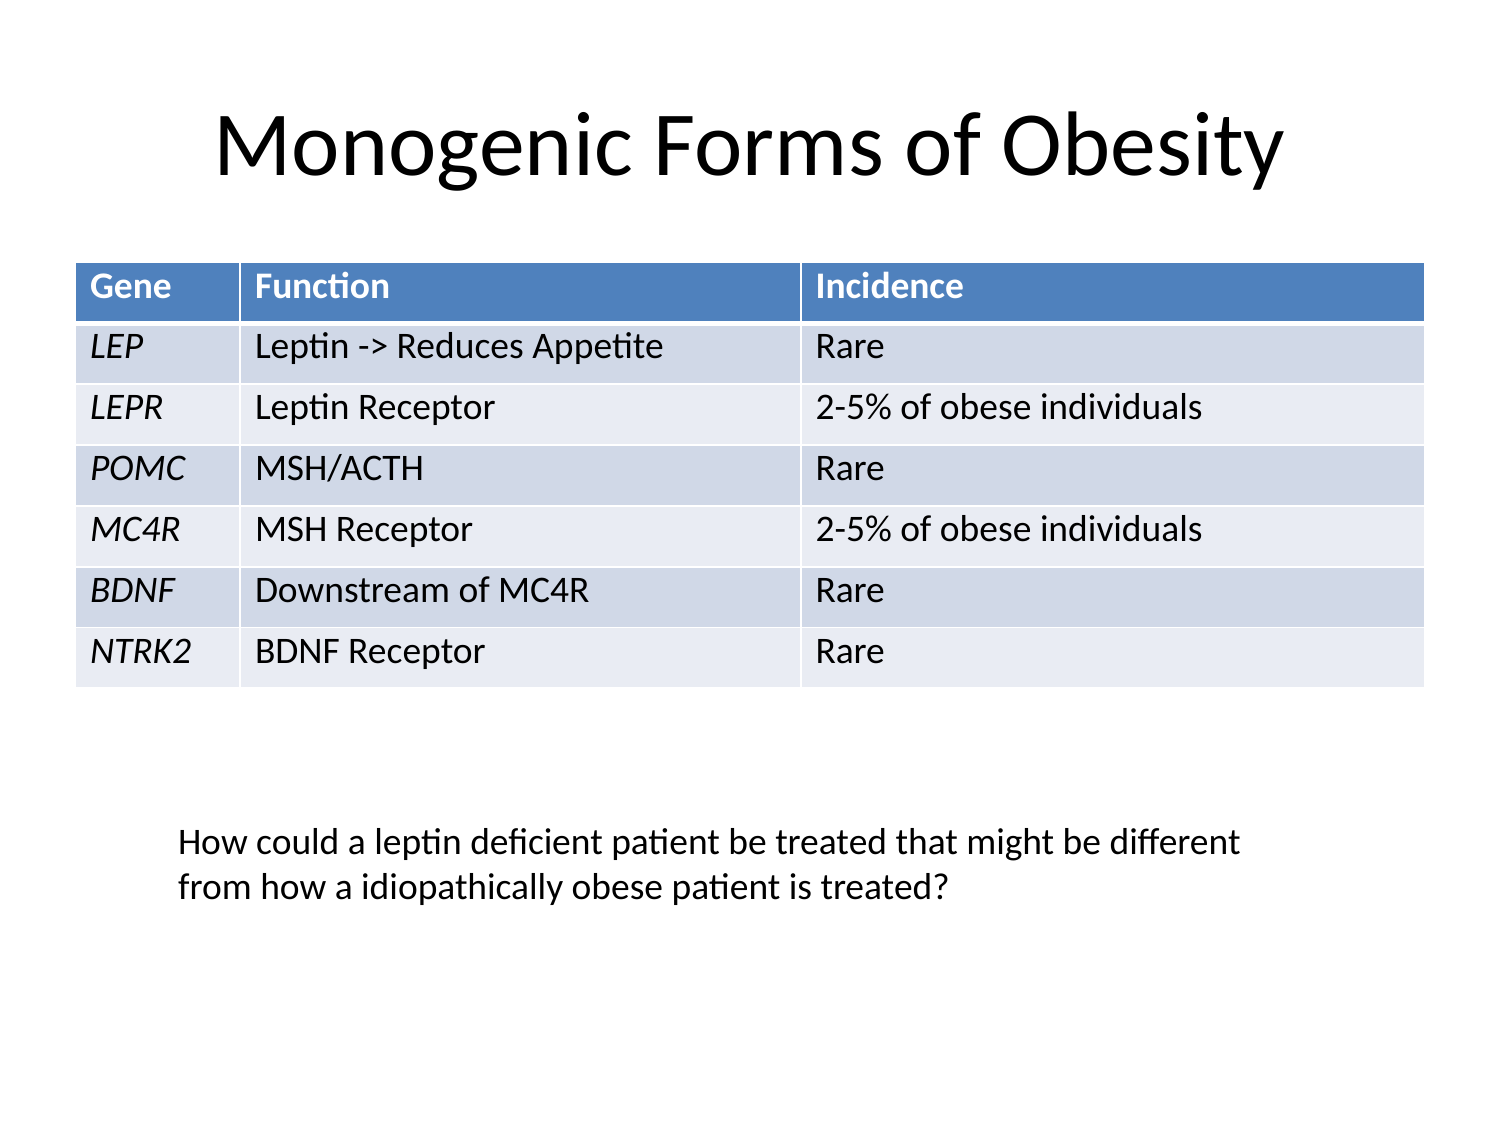

# Monogenic Forms of Obesity
| Gene | Function | Incidence |
| --- | --- | --- |
| LEP | Leptin -> Reduces Appetite | Rare |
| LEPR | Leptin Receptor | 2-5% of obese individuals |
| POMC | MSH/ACTH | Rare |
| MC4R | MSH Receptor | 2-5% of obese individuals |
| BDNF | Downstream of MC4R | Rare |
| NTRK2 | BDNF Receptor | Rare |
How could a leptin deficient patient be treated that might be different from how a idiopathically obese patient is treated?